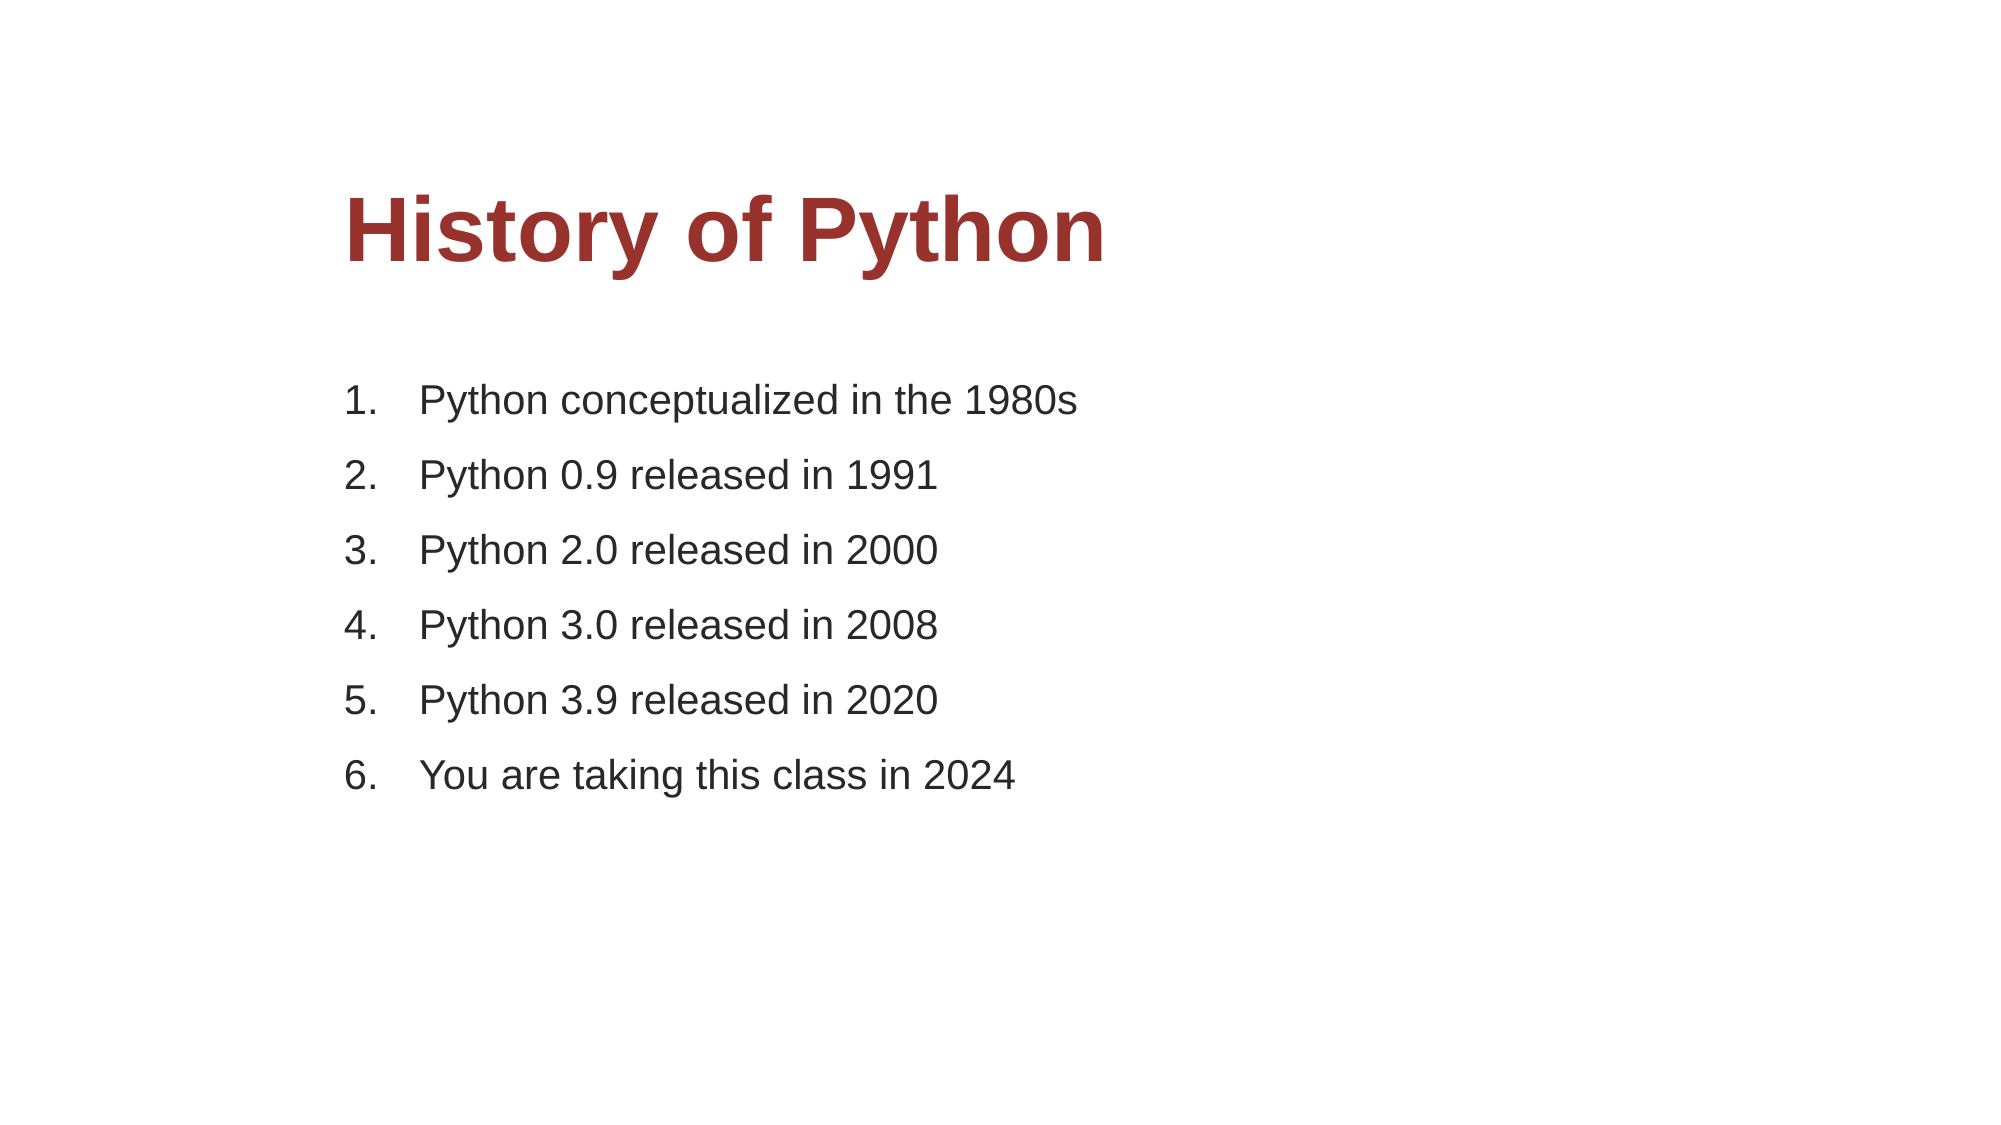

# History of Python
Python conceptualized in the 1980s
Python 0.9 released in 1991
Python 2.0 released in 2000
Python 3.0 released in 2008
Python 3.9 released in 2020
You are taking this class in 2024